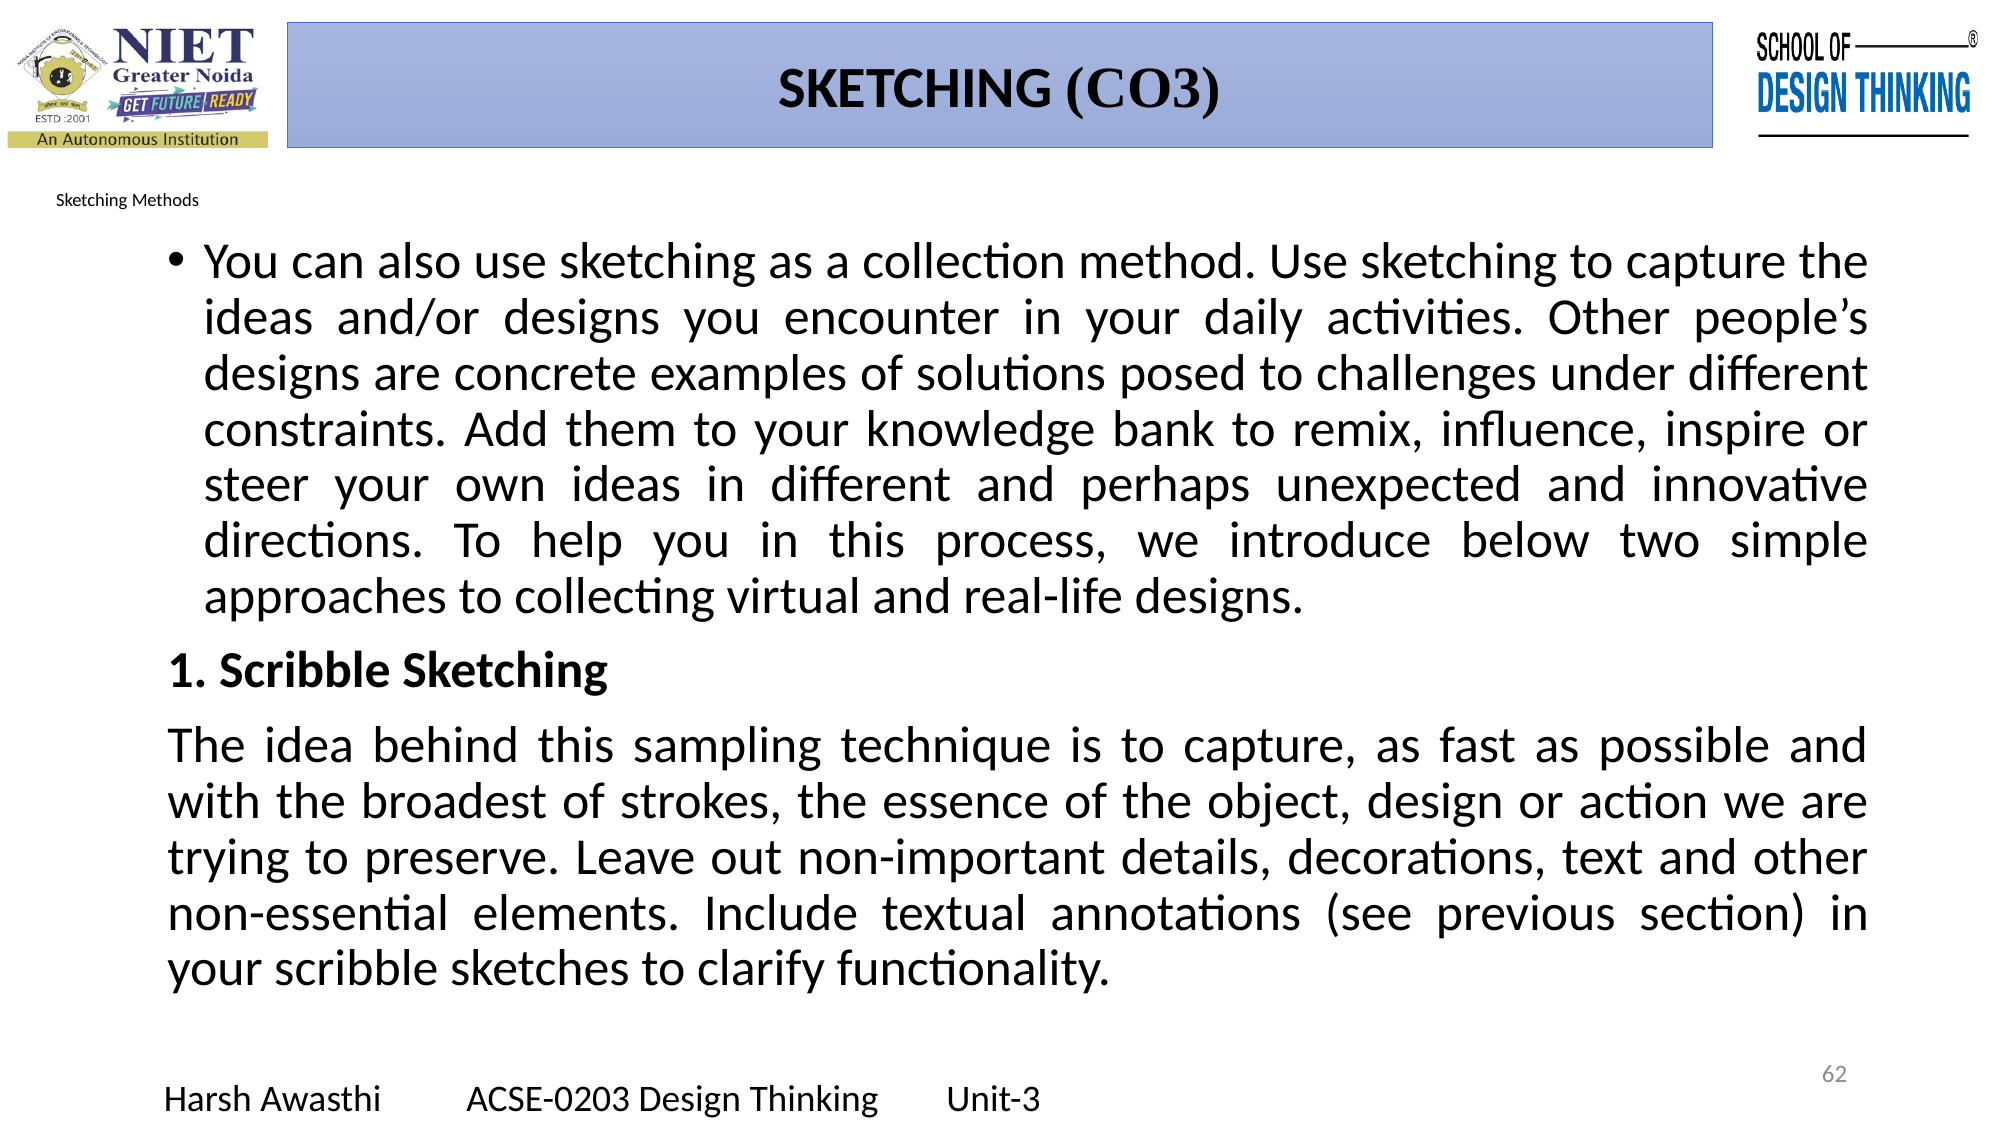

SKETCHING (CO3)
# Sketching Methods
You can also use sketching as a collection method. Use sketching to capture the ideas and/or designs you encounter in your daily activities. Other people’s designs are concrete examples of solutions posed to challenges under different constraints. Add them to your knowledge bank to remix, influence, inspire or steer your own ideas in different and perhaps unexpected and innovative directions. To help you in this process, we introduce below two simple approaches to collecting virtual and real-life designs.
1. Scribble Sketching
The idea behind this sampling technique is to capture, as fast as possible and with the broadest of strokes, the essence of the object, design or action we are trying to preserve. Leave out non-important details, decorations, text and other non-essential elements. Include textual annotations (see previous section) in your scribble sketches to clarify functionality.

62
Harsh Awasthi          ACSE-0203 Design Thinking        Unit-3